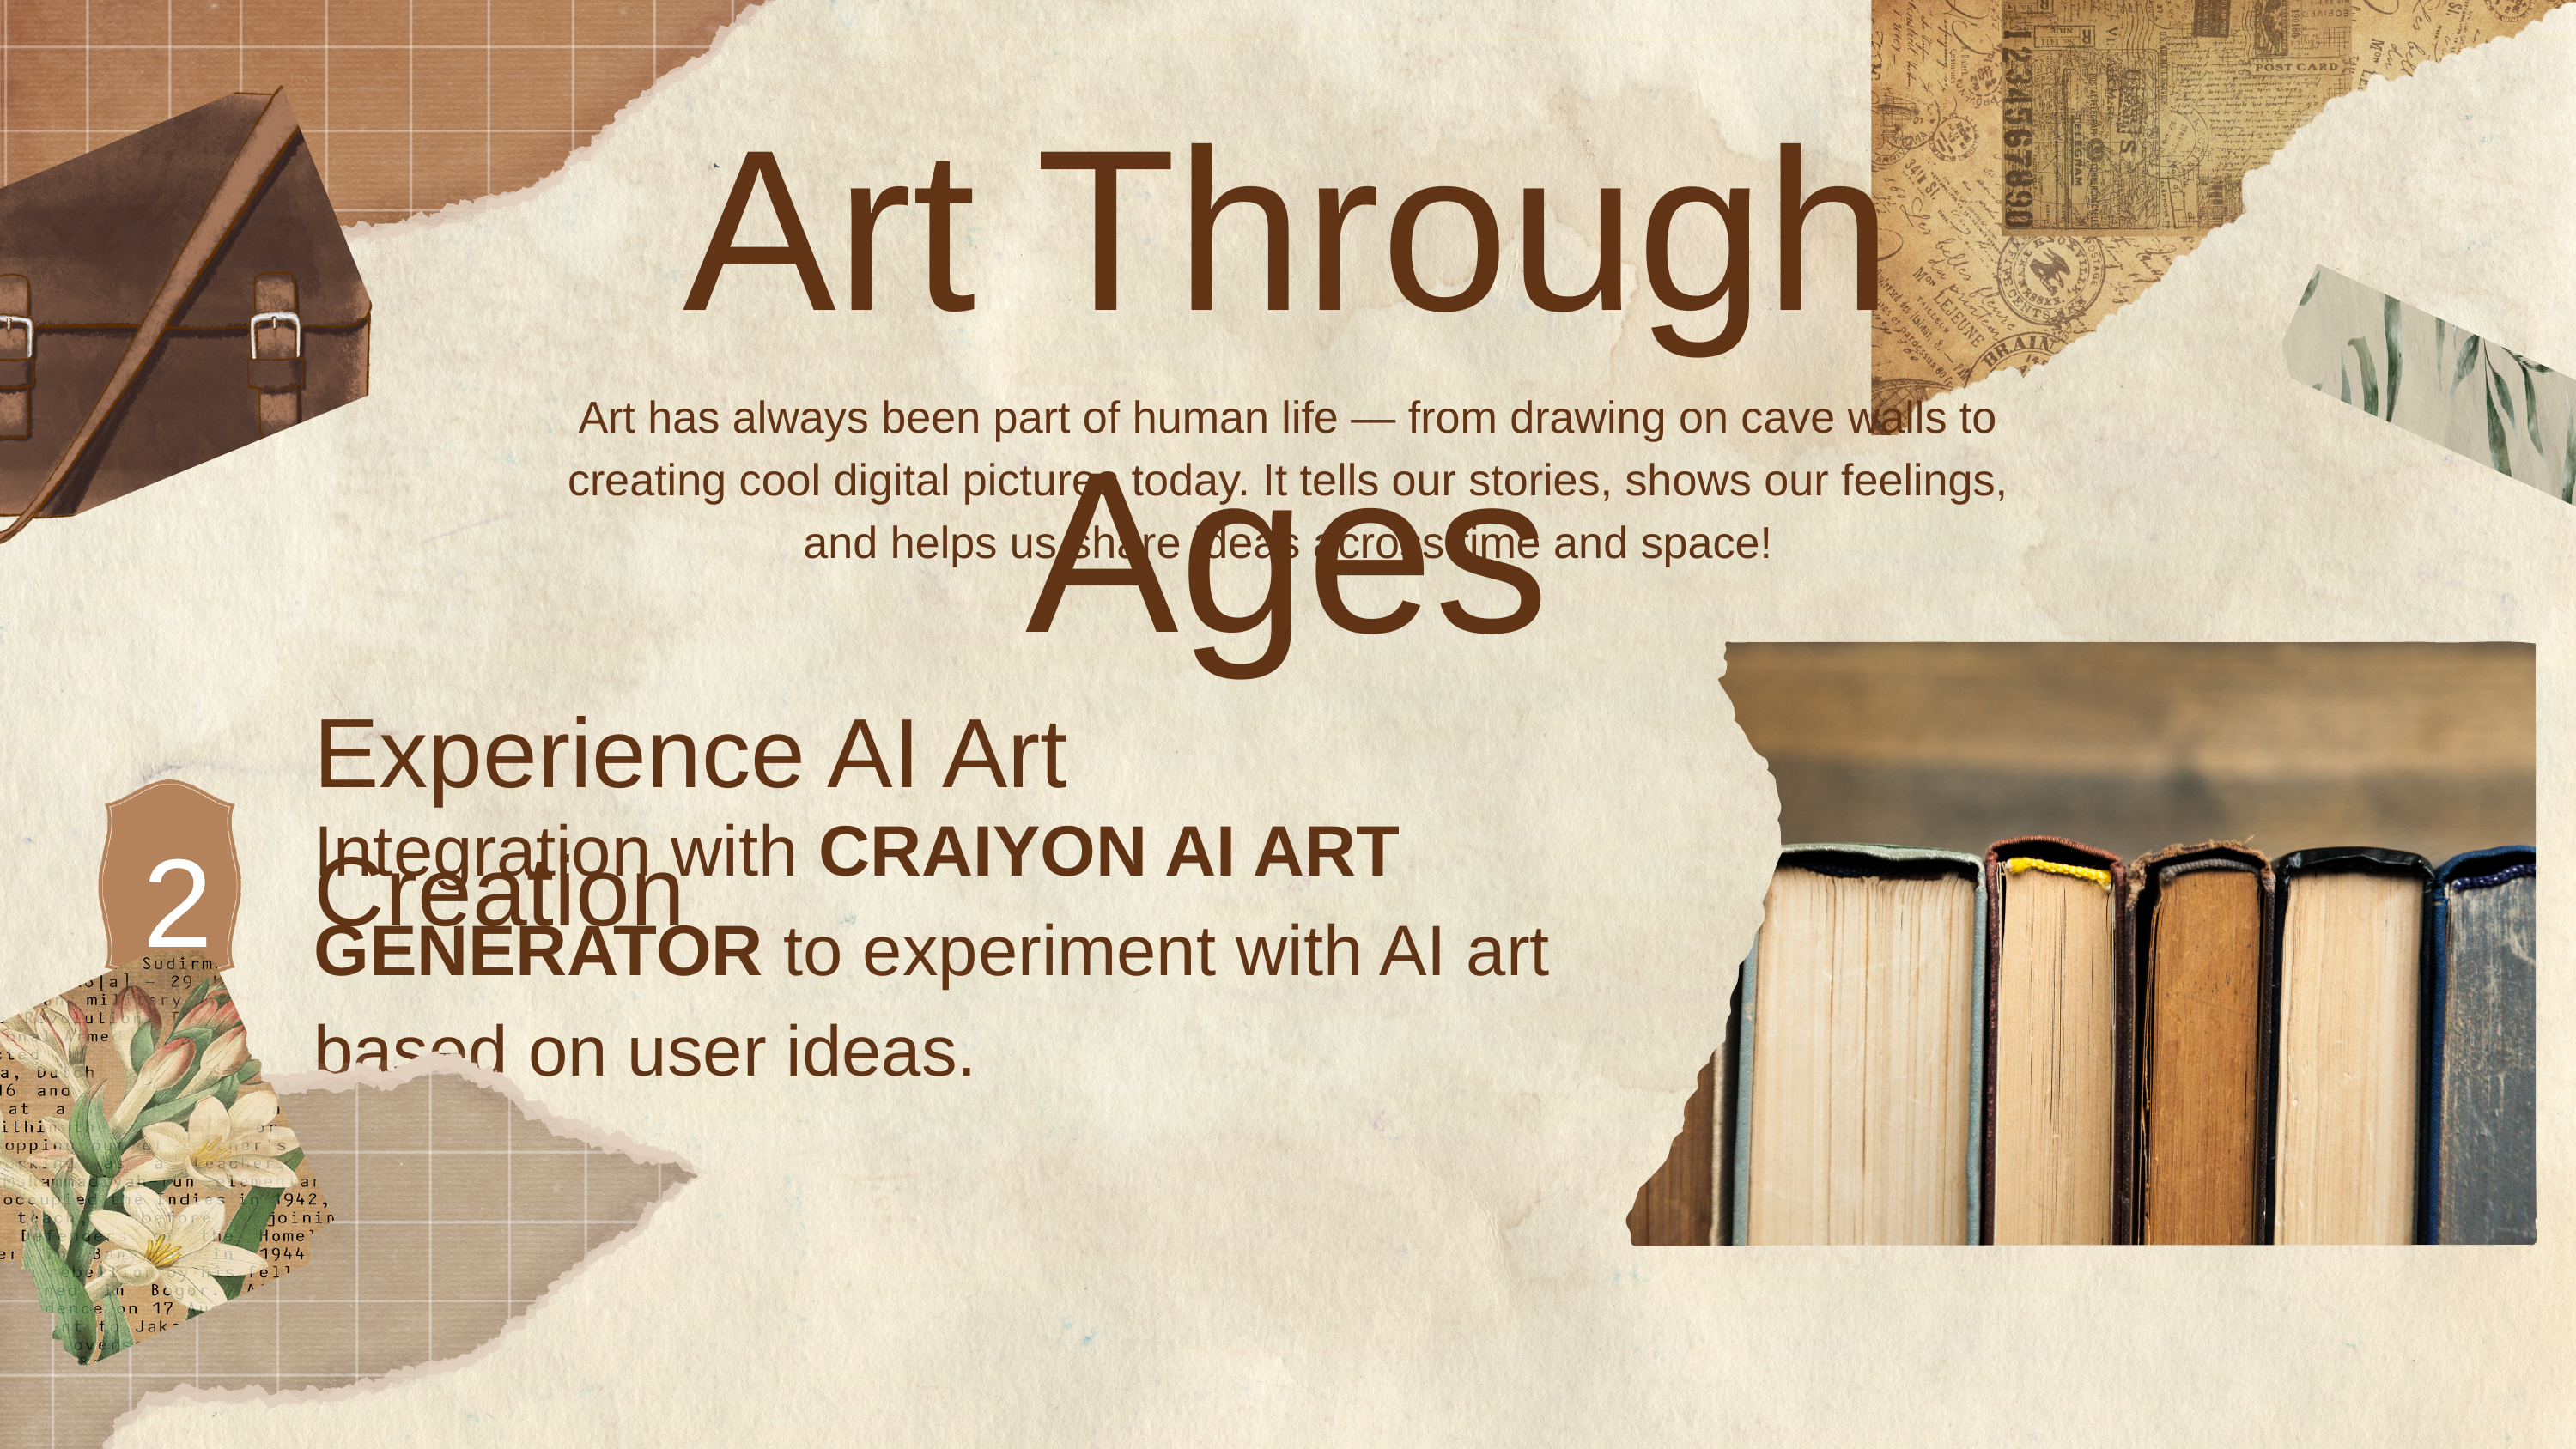

Art Through Ages

Art has always been part of human life — from drawing on cave walls to creating cool digital pictures today. It tells our stories, shows our feelings, and helps us share ideas across time and space!

Experience AI Art Creation

Integration with CRAIYON AI ART GENERATOR to experiment with AI art based on user ideas.
2